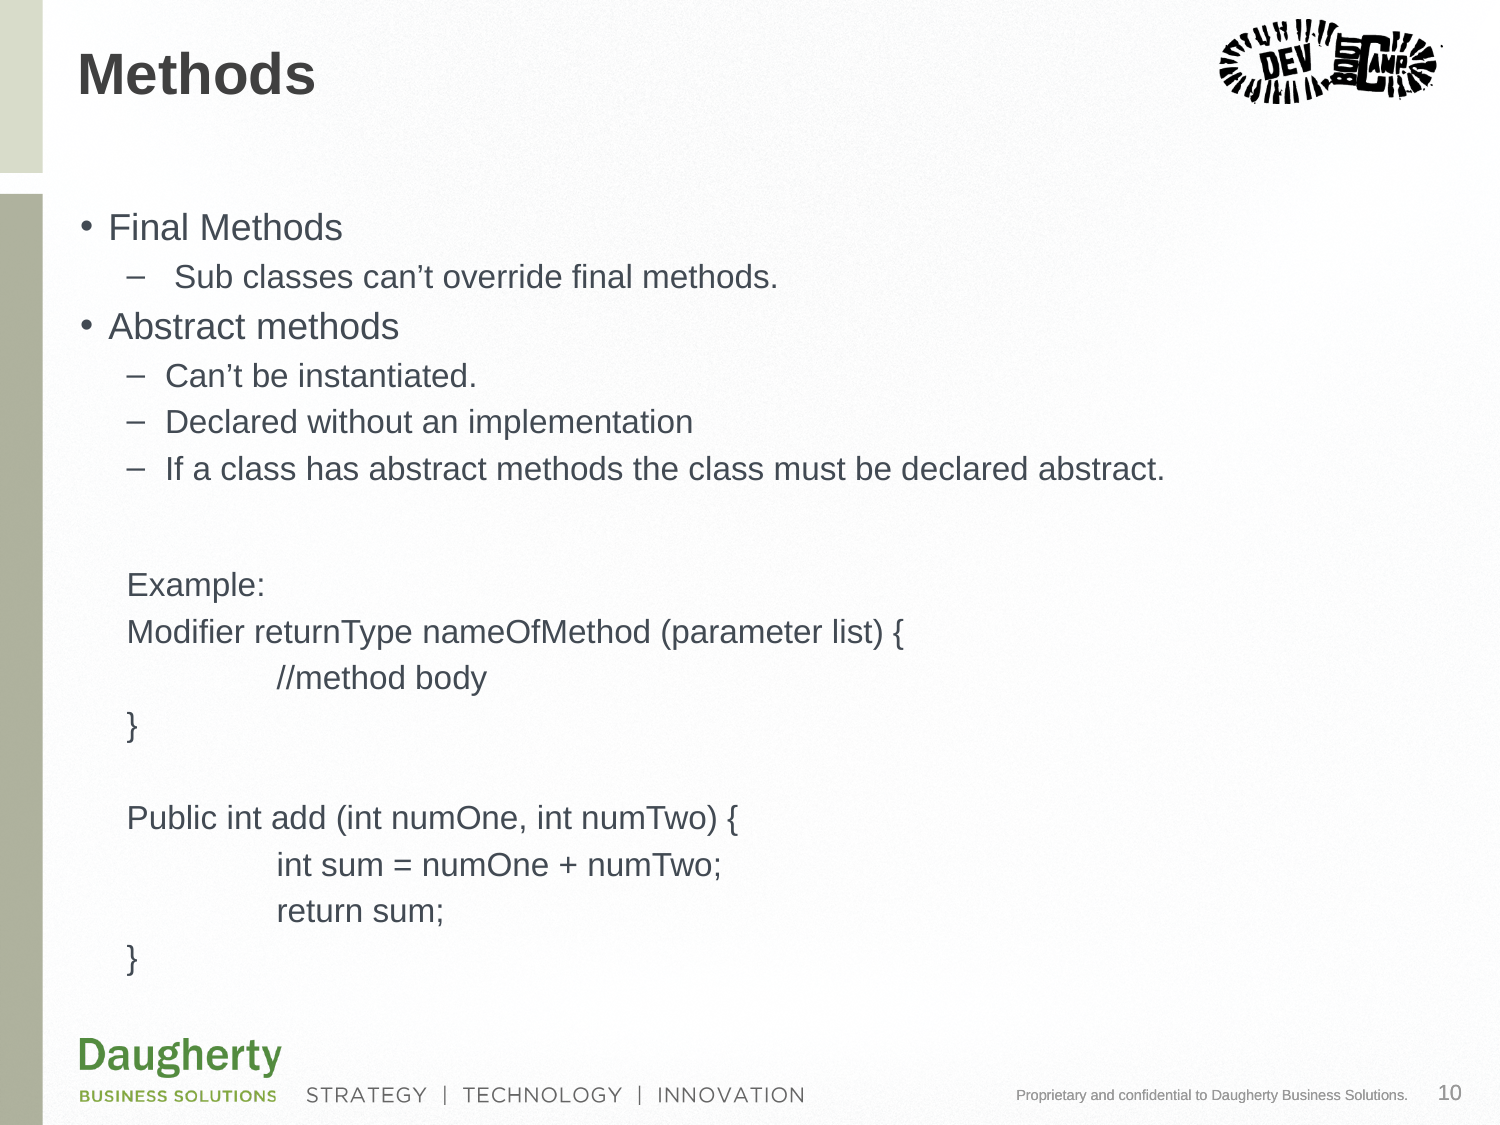

# Methods
Final Methods
 Sub classes can’t override final methods.
Abstract methods
Can’t be instantiated.
Declared without an implementation
If a class has abstract methods the class must be declared abstract.

Example:
Modifier returnType nameOfMethod (parameter list) {
	//method body
}

Public int add (int numOne, int numTwo) {
	int sum = numOne + numTwo;
	return sum;
}
10
Proprietary and confidential to Daugherty Business Solutions.